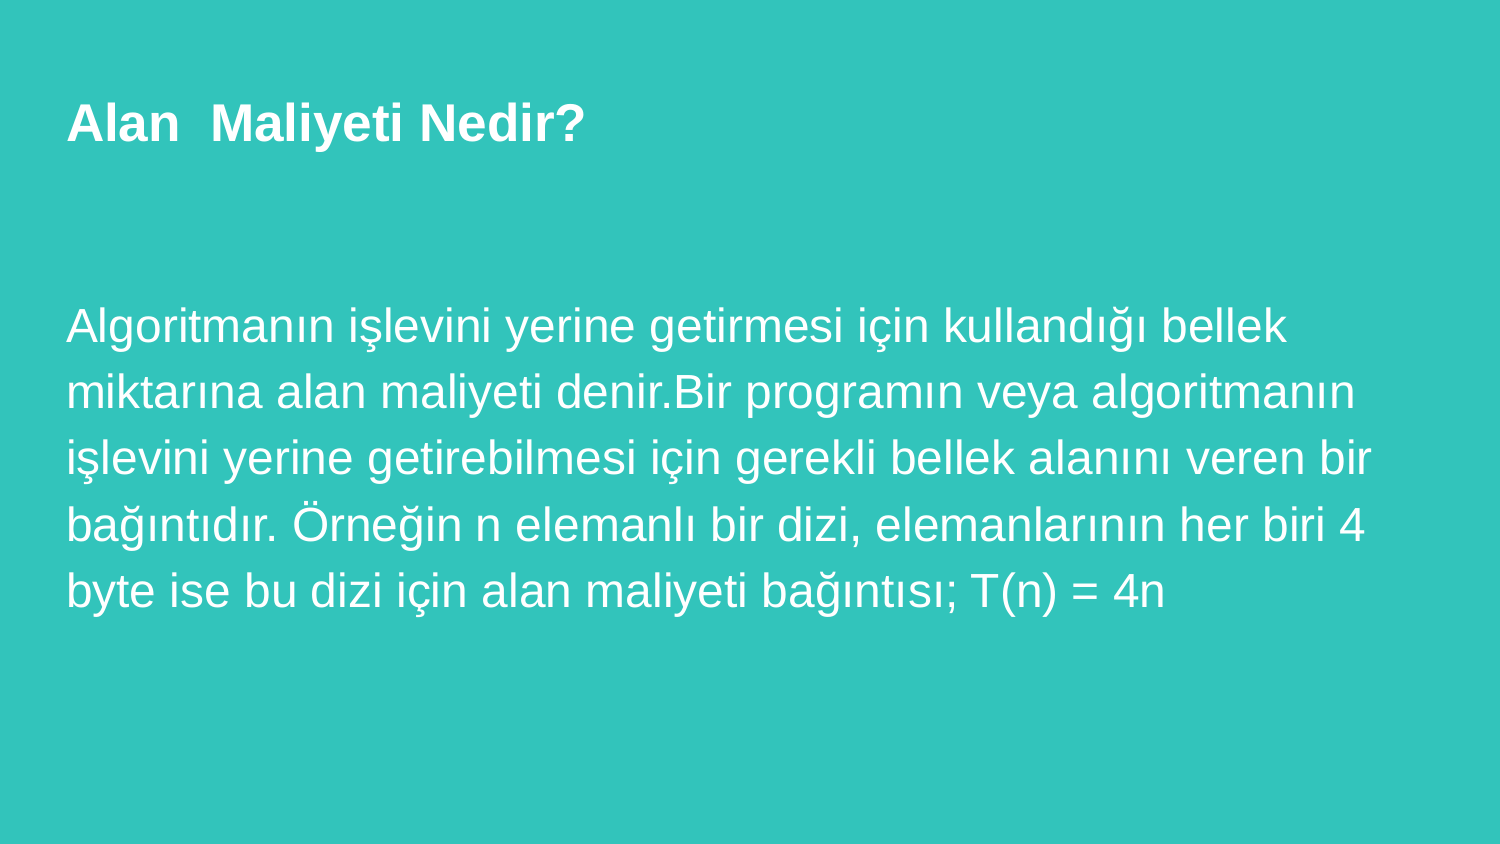

# Alan  Maliyeti Nedir?

Algoritmanın işlevini yerine getirmesi için kullandığı bellek miktarına alan maliyeti denir.Bir programın veya algoritmanın işlevini yerine getirebilmesi için gerekli bellek alanını veren bir bağıntıdır. Örneğin n elemanlı bir dizi, elemanlarının her biri 4 byte ise bu dizi için alan maliyeti bağıntısı; T(n) = 4n